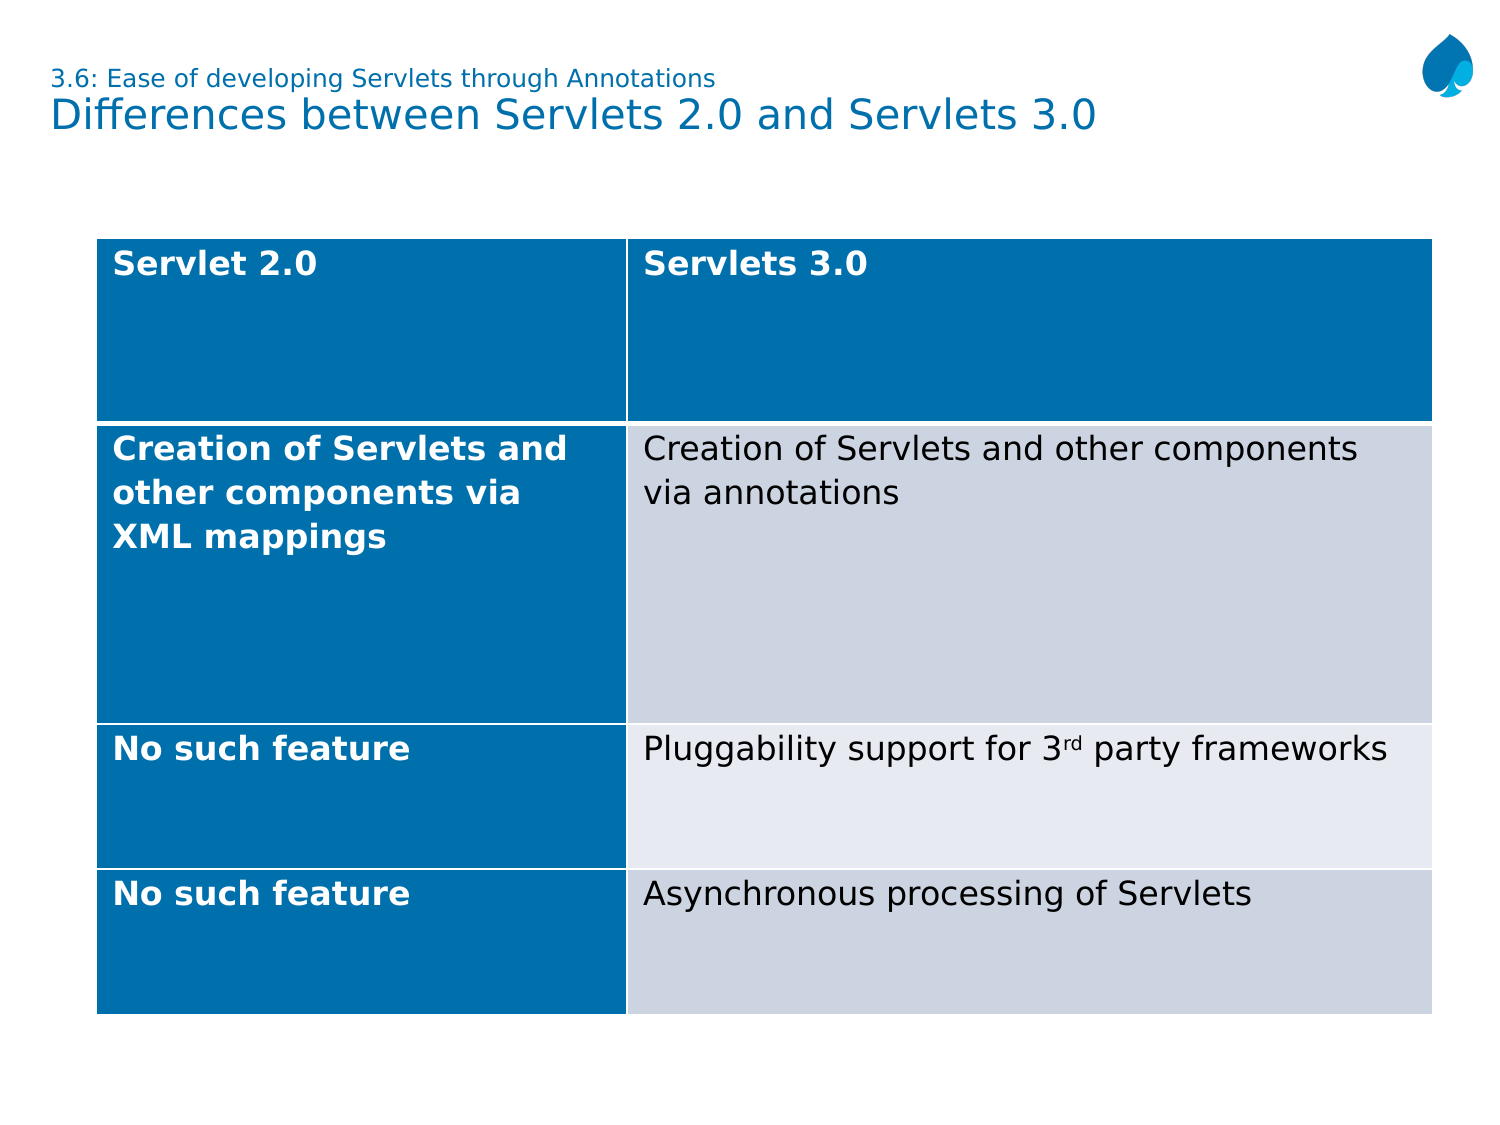

# 3.6: Ease of developing Servlets through Annotations Differences between Servlets 2.0 and Servlets 3.0
| Servlet 2.0 | Servlets 3.0 |
| --- | --- |
| Creation of Servlets and other components via XML mappings | Creation of Servlets and other components via annotations |
| No such feature | Pluggability support for 3rd party frameworks |
| No such feature | Asynchronous processing of Servlets |